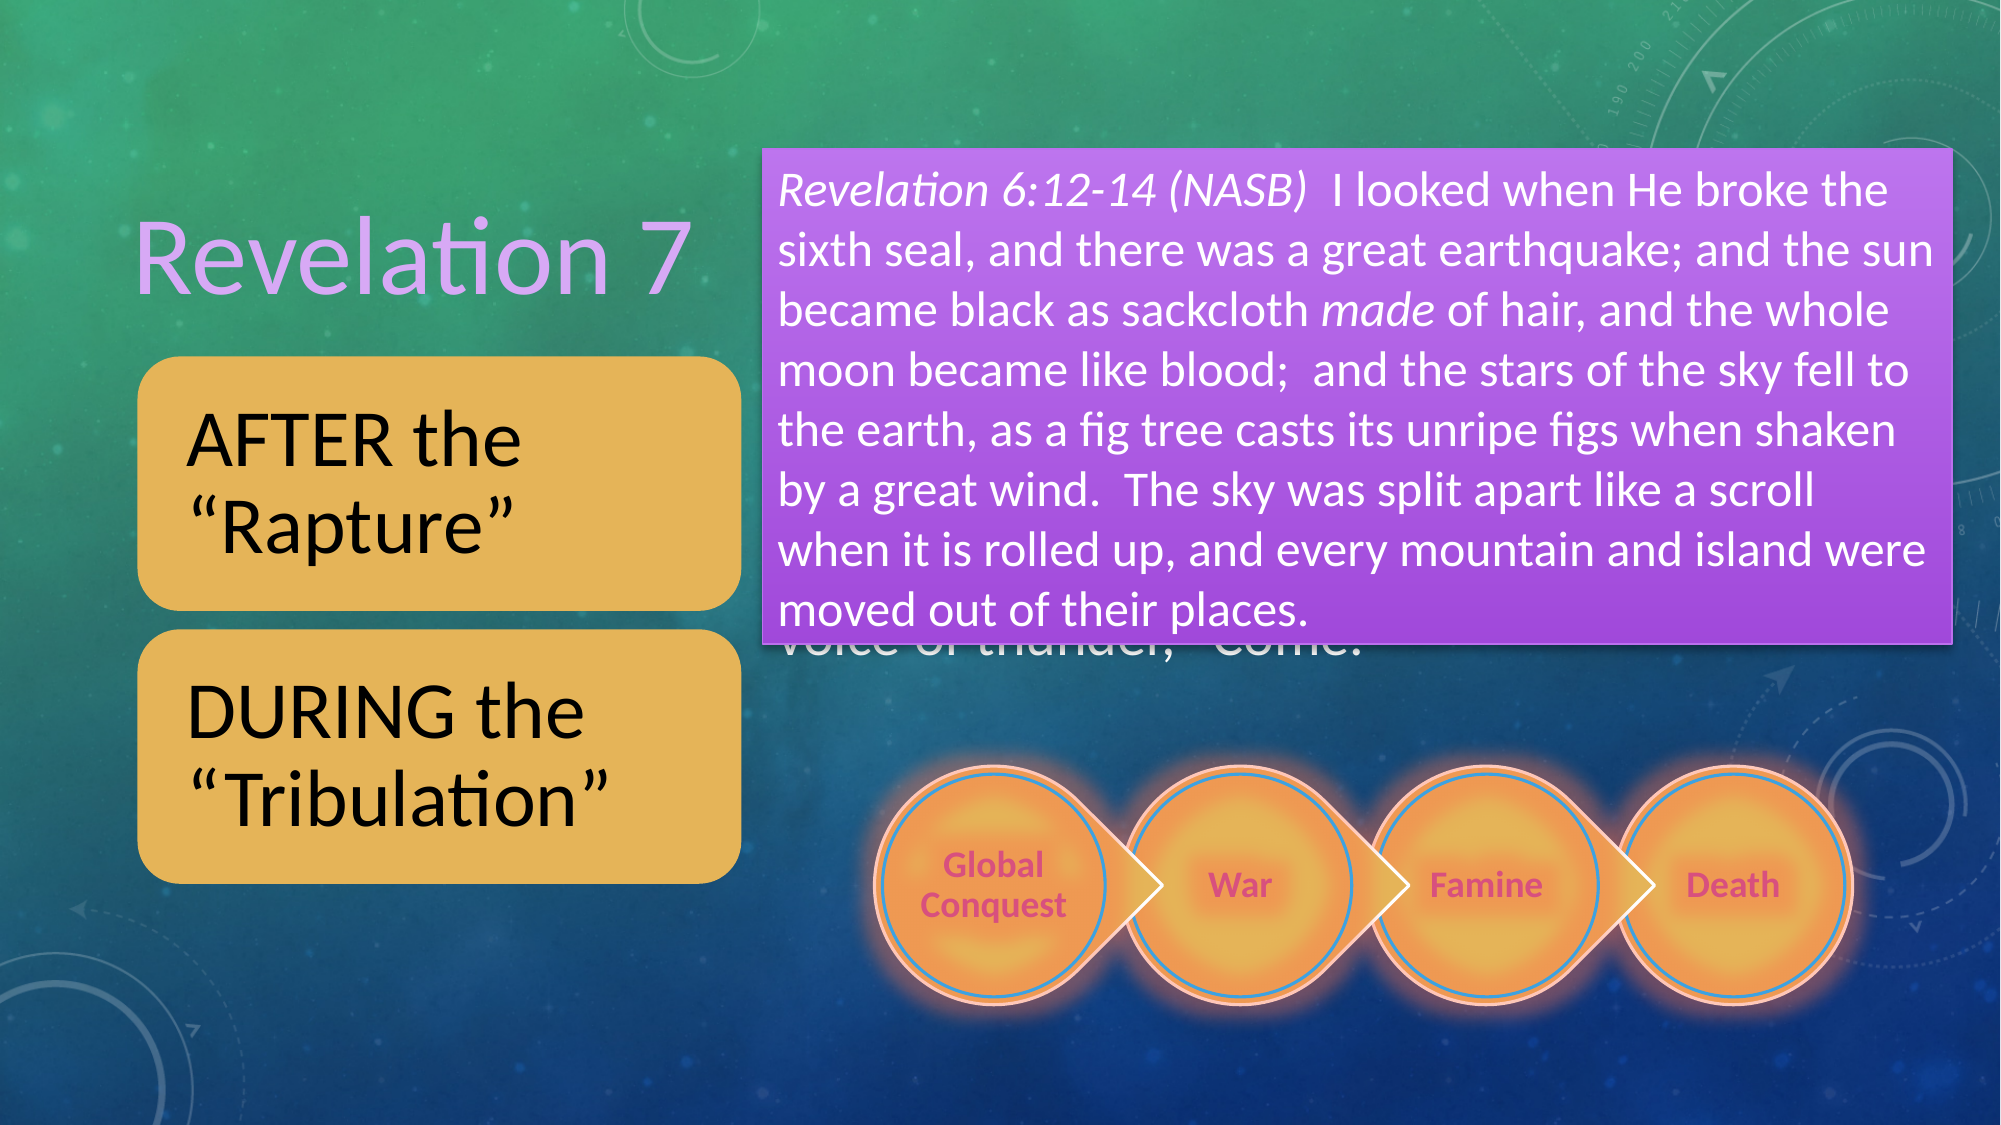

# Revelation 7
Revelation 5:1 (NASB)  I saw in the right hand of Him who sat on the throne a book written inside and on the back, sealed up with seven seals…
Revelation 6:1 (NASB)  Then I saw when the Lamb broke one of the seven seals, and I heard one of the four living creatures saying as with a voice of thunder, "Come."
Revelation 6:12-14 (NASB)  I looked when He broke the sixth seal, and there was a great earthquake; and the sun became black as sackcloth made of hair, and the whole moon became like blood;  and the stars of the sky fell to the earth, as a fig tree casts its unripe figs when shaken by a great wind.  The sky was split apart like a scroll when it is rolled up, and every mountain and island were moved out of their places.
AFTER the “Rapture”
DURING the “Tribulation”
Death
Famine
War
Global Conquest